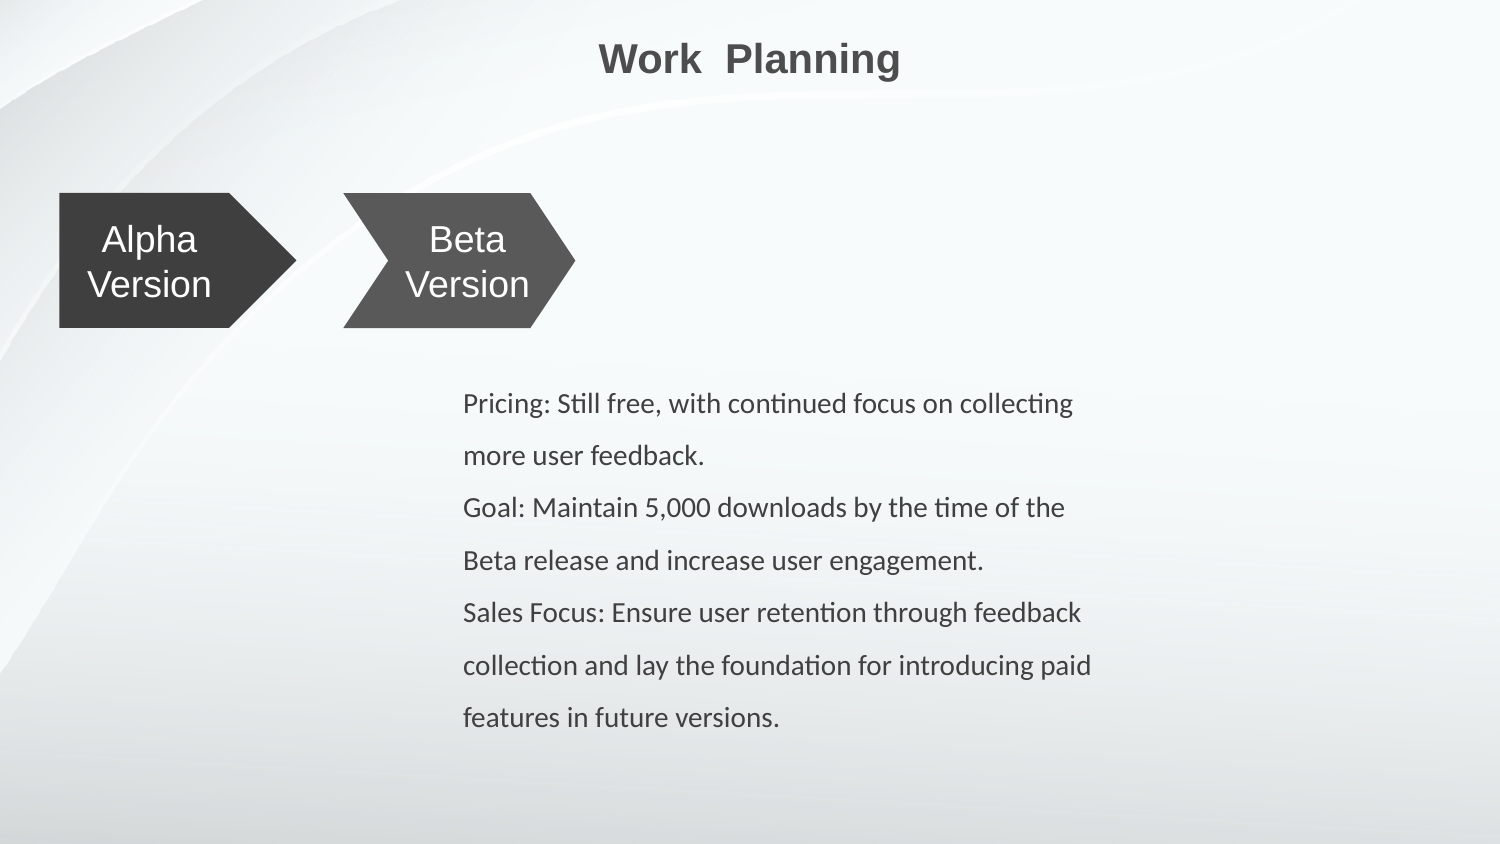

Work  Planning

Alpha
Version
Beta Version
Pricing: Still free, with continued focus on collecting more user feedback.
Goal: Maintain 5,000 downloads by the time of the Beta release and increase user engagement.
Sales Focus: Ensure user retention through feedback collection and lay the foundation for introducing paid features in future versions.